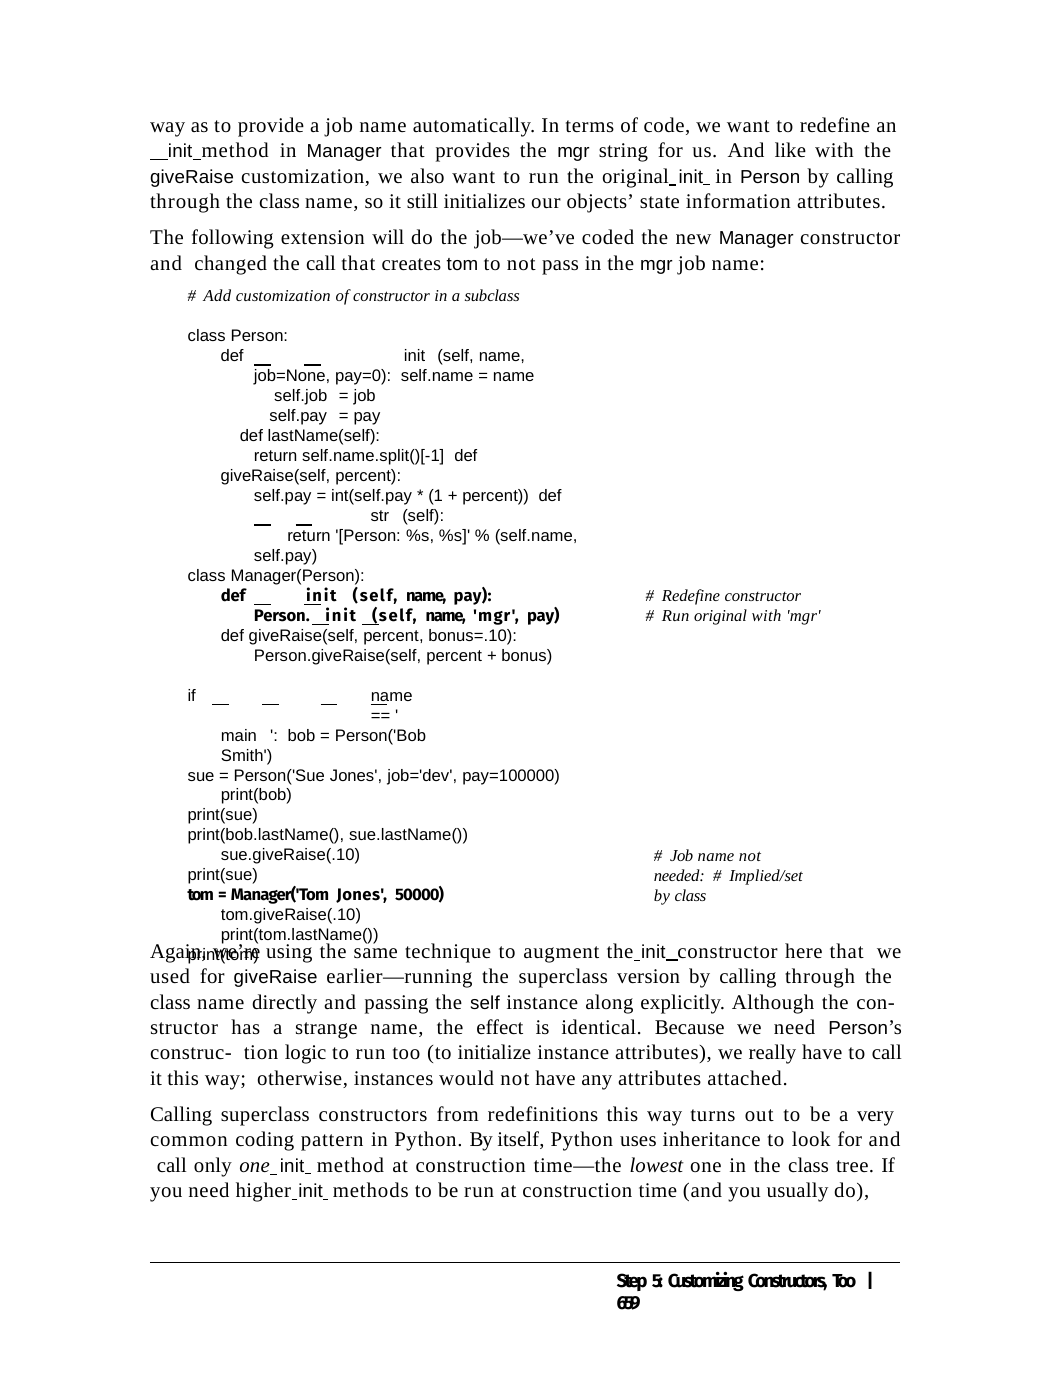

way as to provide a job name automatically. In terms of code, we want to redefine an
  init method in Manager that provides the mgr string for us. And like with the  giveRaise customization, we also want to run the original init in Person by calling  through the class name, so it still initializes our objects’ state information attributes.
The following extension will do the job—we’ve coded the new Manager constructor and  changed the call that creates tom to not pass in the mgr job name:
# Add customization of constructor in a subclass

class Person:
def		init (self, name, job=None, pay=0):  self.name = name
self.job = job  self.pay = pay
def lastName(self):
return self.name.split()[-1]  def giveRaise(self, percent):
self.pay = int(self.pay * (1 + percent))  def	str (self):
return '[Person: %s, %s]' % (self.name, self.pay)

class Manager(Person):
def	init  (self, name, pay):
Person. init  (self, name, 'mgr', pay)
def giveRaise(self, percent, bonus=.10):  Person.giveRaise(self, percent + bonus)
# Redefine constructor
# Run original with 'mgr'

if		name	== ' main ':  bob = Person('Bob Smith')
sue = Person('Sue Jones', job='dev', pay=100000)  print(bob)
print(sue)
print(bob.lastName(), sue.lastName())  sue.giveRaise(.10)
print(sue)
tom = Manager('Tom Jones', 50000)  tom.giveRaise(.10)  print(tom.lastName())
print(tom)

# Job name not needed:  # Implied/set by class
Again, we’re using the same technique to augment the init  constructor here that  we used for giveRaise earlier—running the superclass version by calling through the  class name directly and passing the self instance along explicitly. Although the con-  structor has a strange name, the effect is identical. Because we need Person’s construc-  tion logic to run too (to initialize instance attributes), we really have to call it this way;  otherwise, instances would not have any attributes attached.
Calling superclass constructors from redefinitions this way turns out to be a very  common coding pattern in Python. By itself, Python uses inheritance to look for and  call only one init method at construction time—the lowest one in the class tree. If  you need higher init methods to be run at construction time (and you usually do),

Step 5: Customizing Constructors, Too  | 659